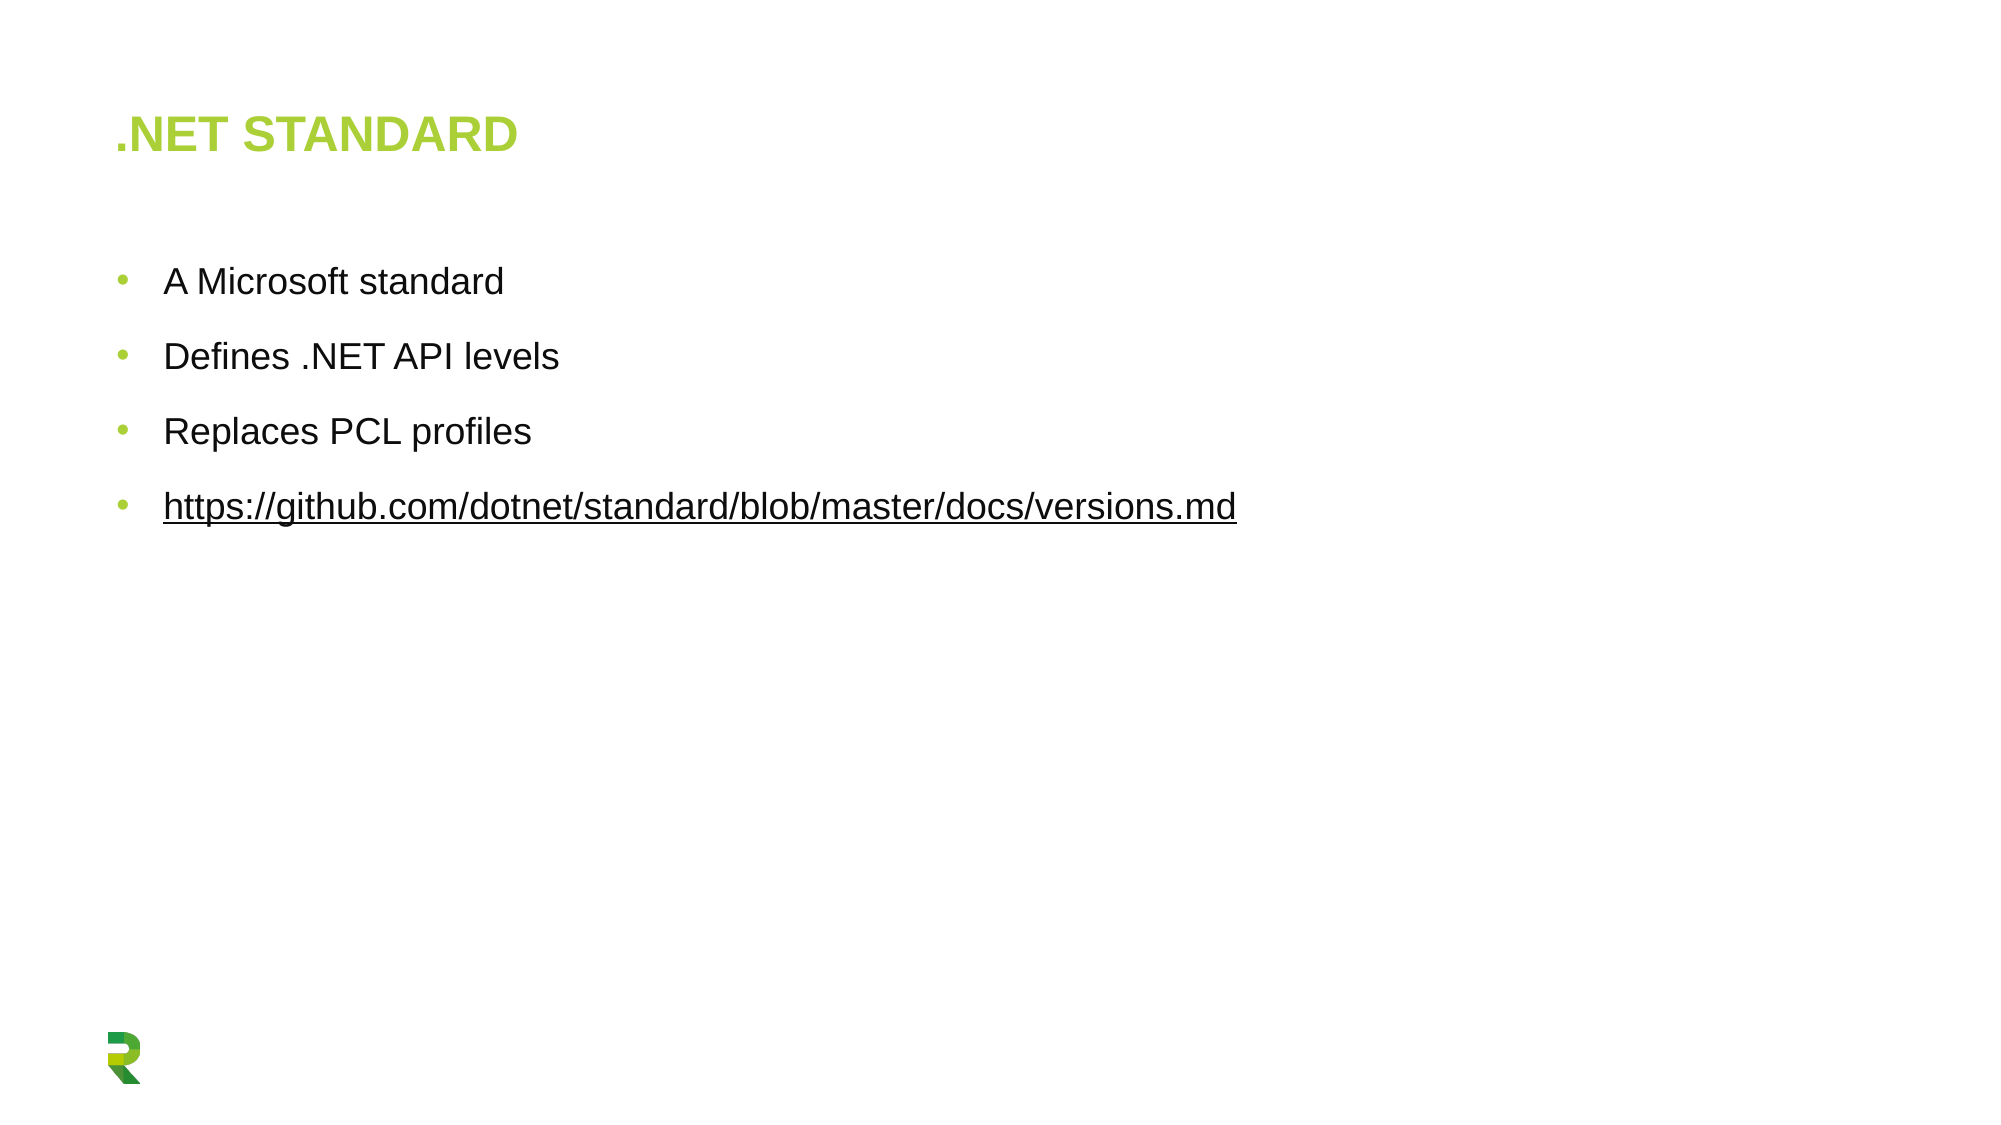

# .NET Standard
A Microsoft standard
Defines .NET API levels
Replaces PCL profiles
https://github.com/dotnet/standard/blob/master/docs/versions.md